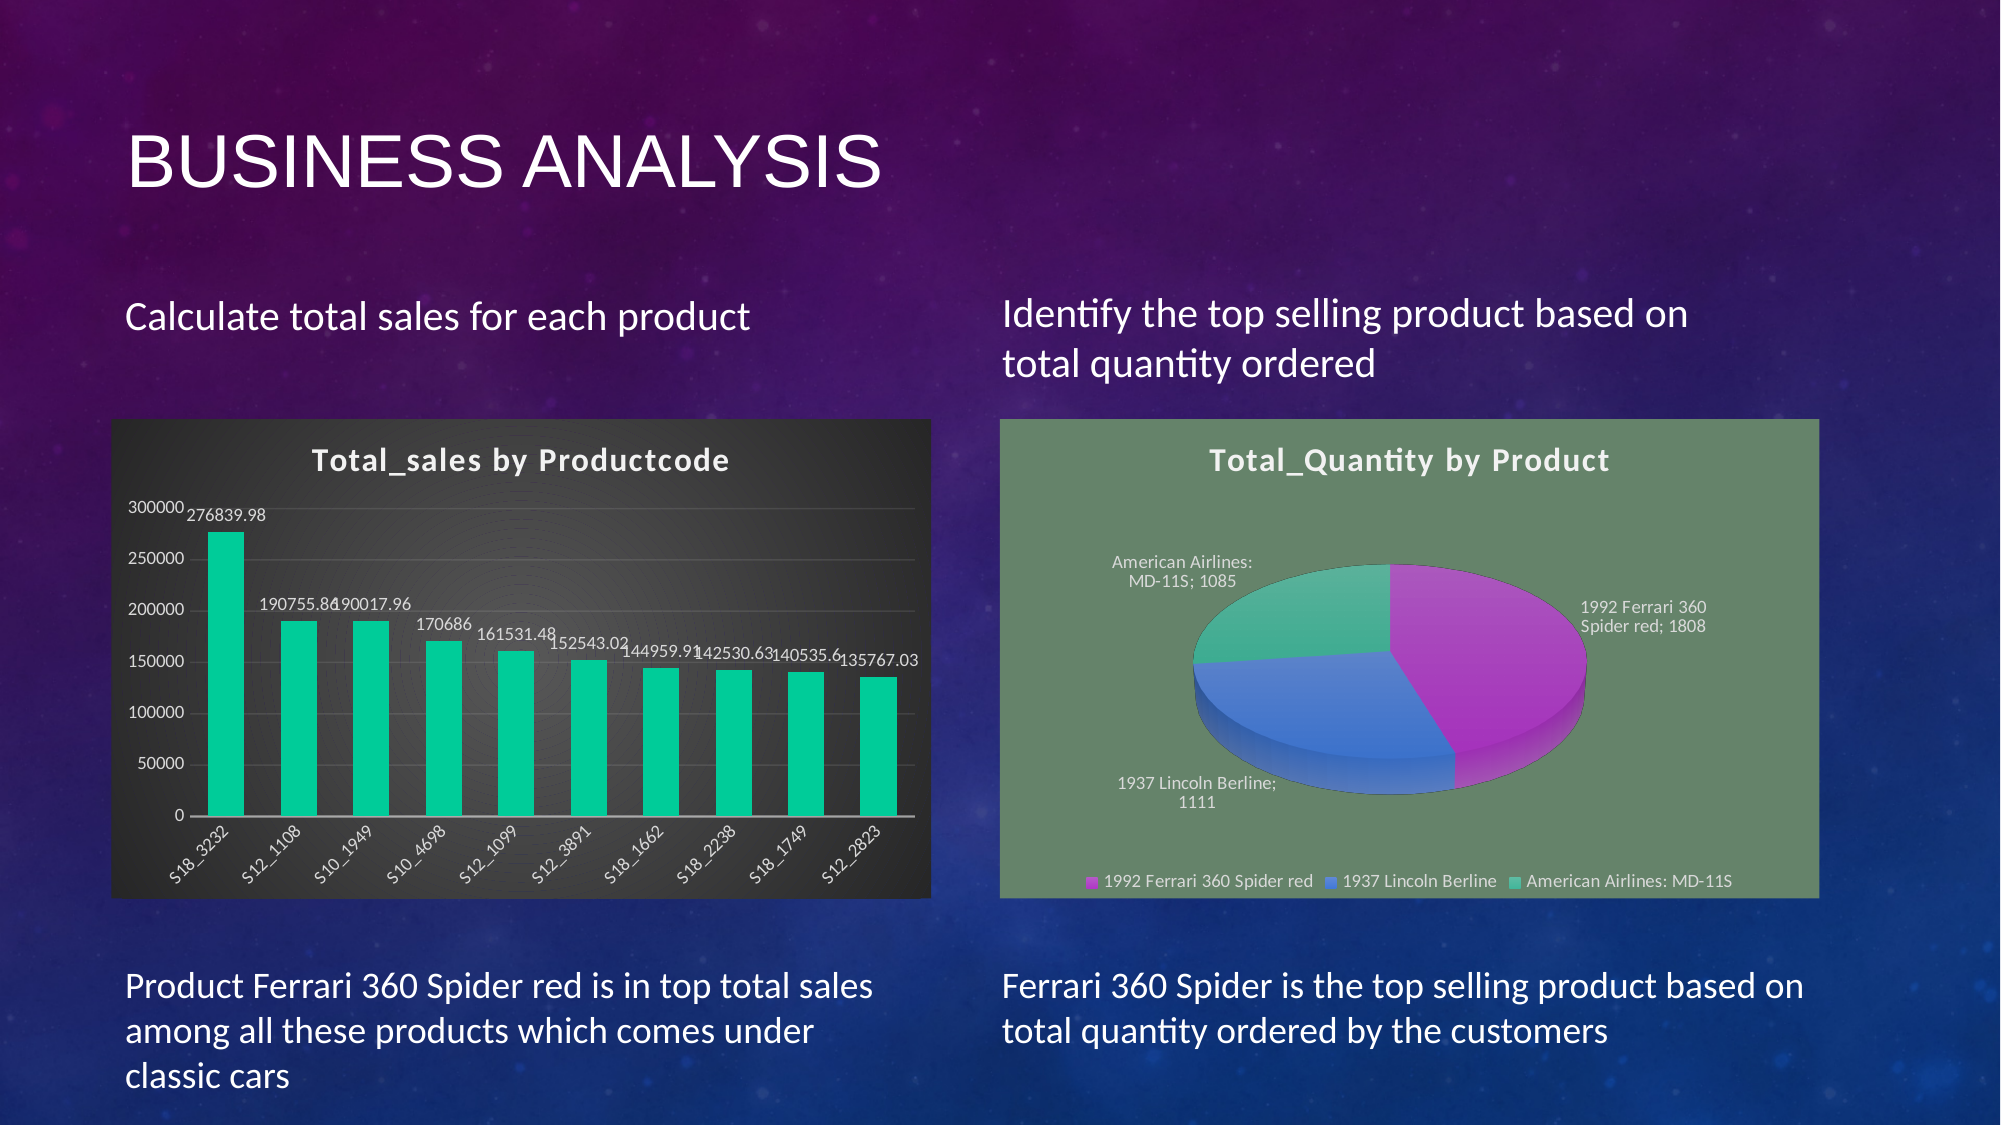

# Business Analysis
Calculate total sales for each product
Identify the top selling product based on total quantity ordered

### Chart: Total_sales by Productcode

| Category | Total_sales |
|---|---|
| S18_3232 | 276839.98 |
| S12_1108 | 190755.86 |
| S10_1949 | 190017.96 |
| S10_4698 | 170686.0 |
| S12_1099 | 161531.48 |
| S12_3891 | 152543.02 |
| S18_1662 | 144959.91 |
| S18_2238 | 142530.63 |
| S18_1749 | 140535.6 |
| S12_2823 | 135767.03 |

[unsupported chart]

Product Ferrari 360 Spider red is in top total sales among all these products which comes under classic cars
Ferrari 360 Spider is the top selling product based on total quantity ordered by the customers